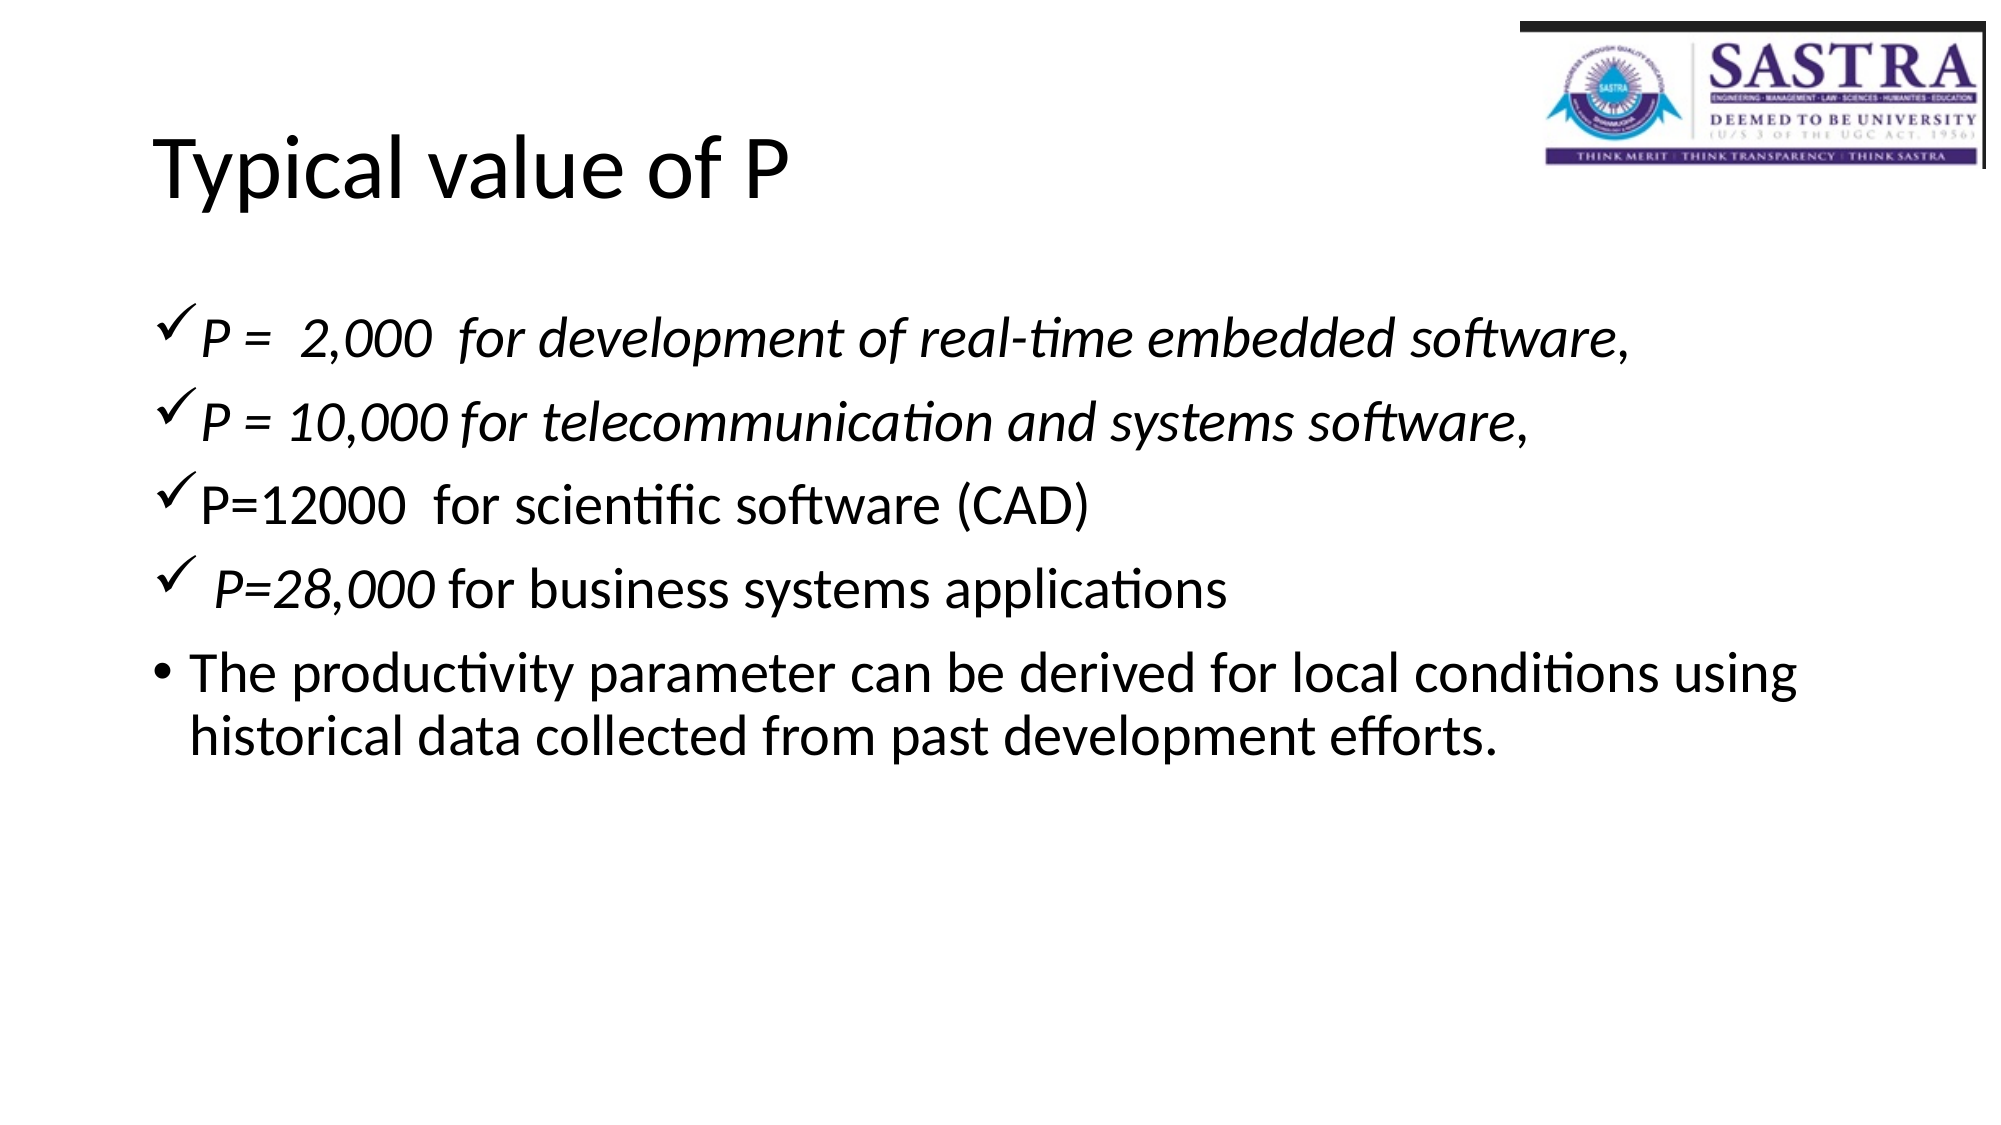

# Typical value of P
P =  2,000  for development of real-time embedded software,
P = 10,000 for telecommunication and systems software,
P=12000  for scientific software (CAD)
 P=28,000 for business systems applications
The productivity parameter can be derived for local conditions using historical data collected from past development efforts.